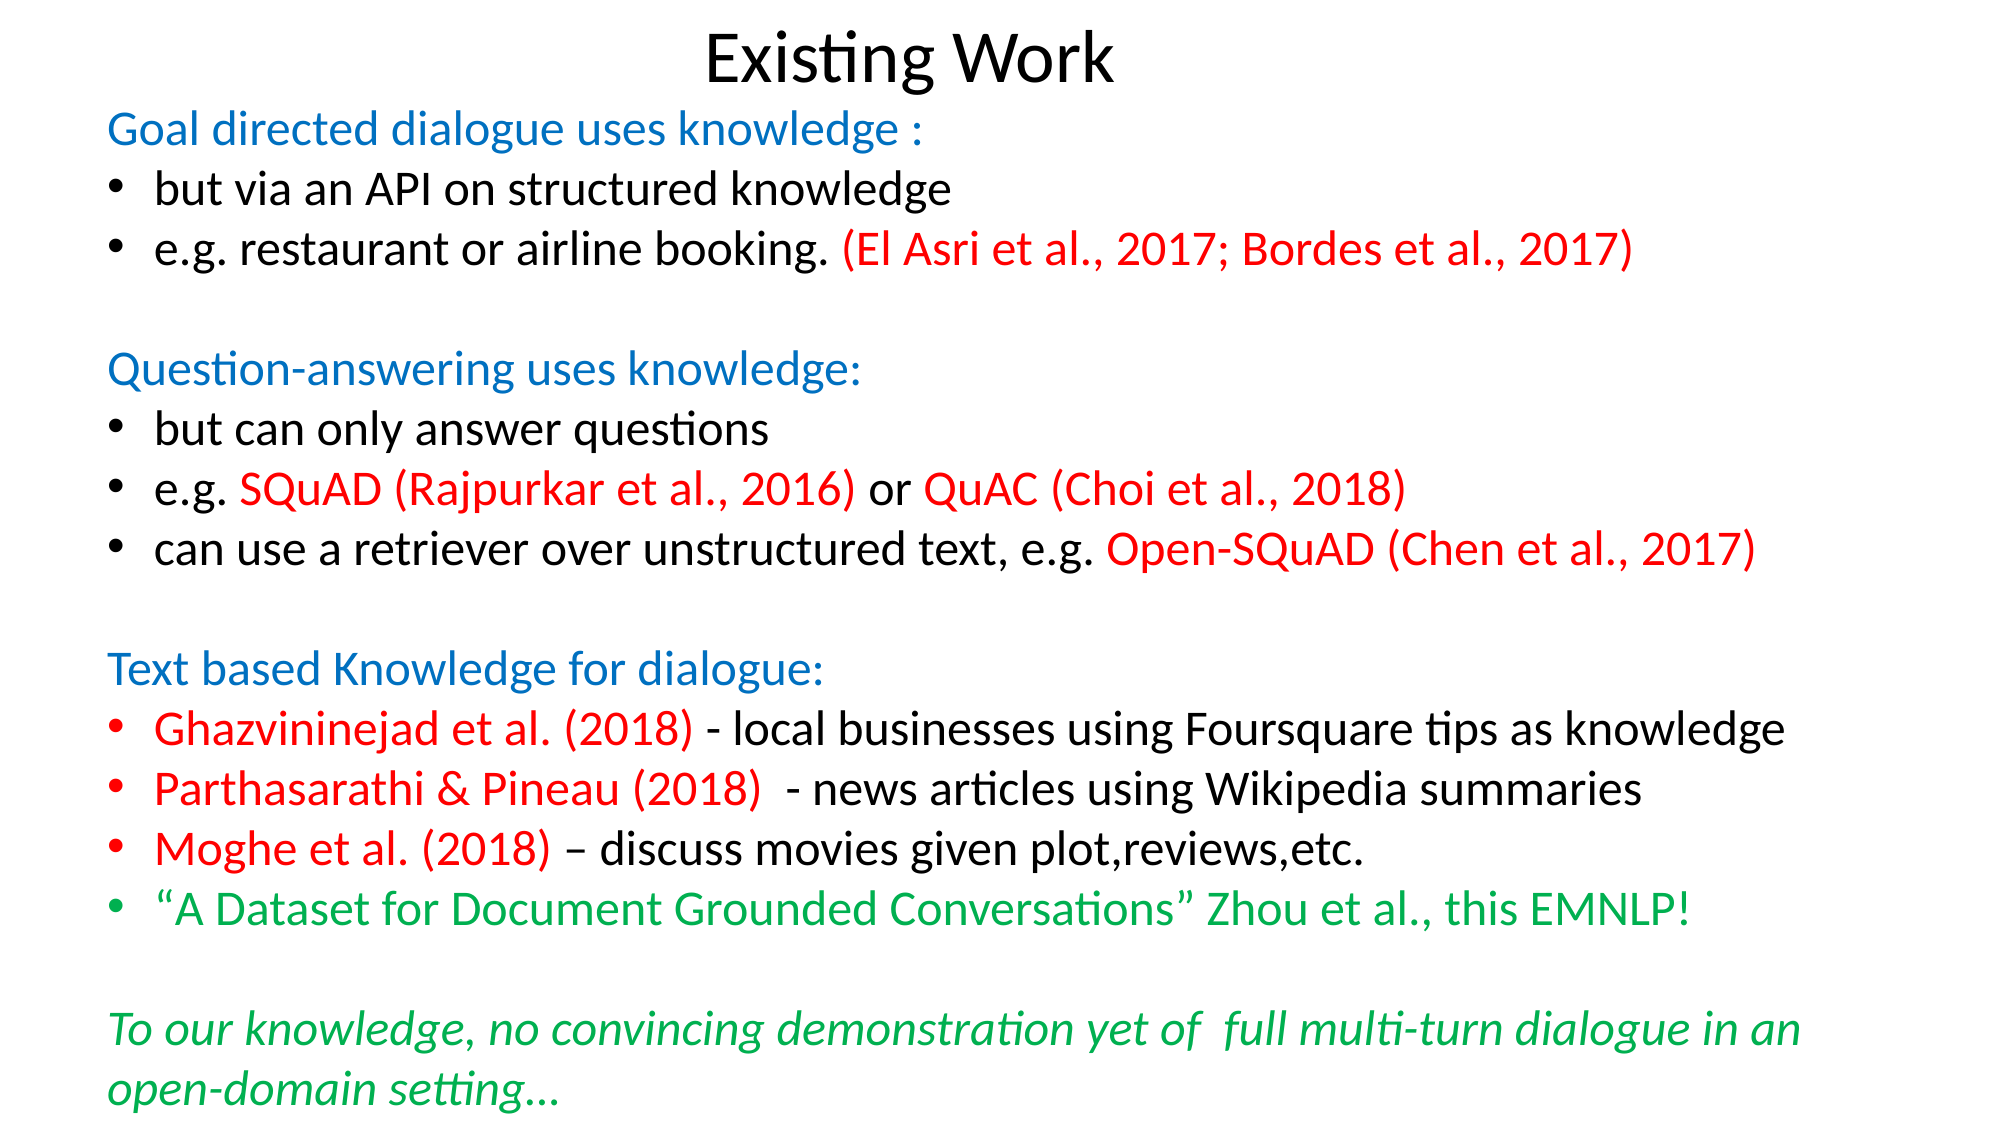

Existing Work

Goal directed dialogue uses knowledge :
but via an API on structured knowledge
e.g. restaurant or airline booking. (El Asri et al., 2017; Bordes et al., 2017)

Question-answering uses knowledge:
but can only answer questions
e.g. SQuAD (Rajpurkar et al., 2016) or QuAC (Choi et al., 2018)
can use a retriever over unstructured text, e.g. Open-SQuAD (Chen et al., 2017)

Text based Knowledge for dialogue:
Ghazvininejad et al. (2018) - local businesses using Foursquare tips as knowledge
Parthasarathi & Pineau (2018)  - news articles using Wikipedia summaries
Moghe et al. (2018) – discuss movies given plot,reviews,etc.
“A Dataset for Document Grounded Conversations” Zhou et al., this EMNLP!

To our knowledge, no convincing demonstration yet of  full multi-turn dialogue in an open-domain setting…